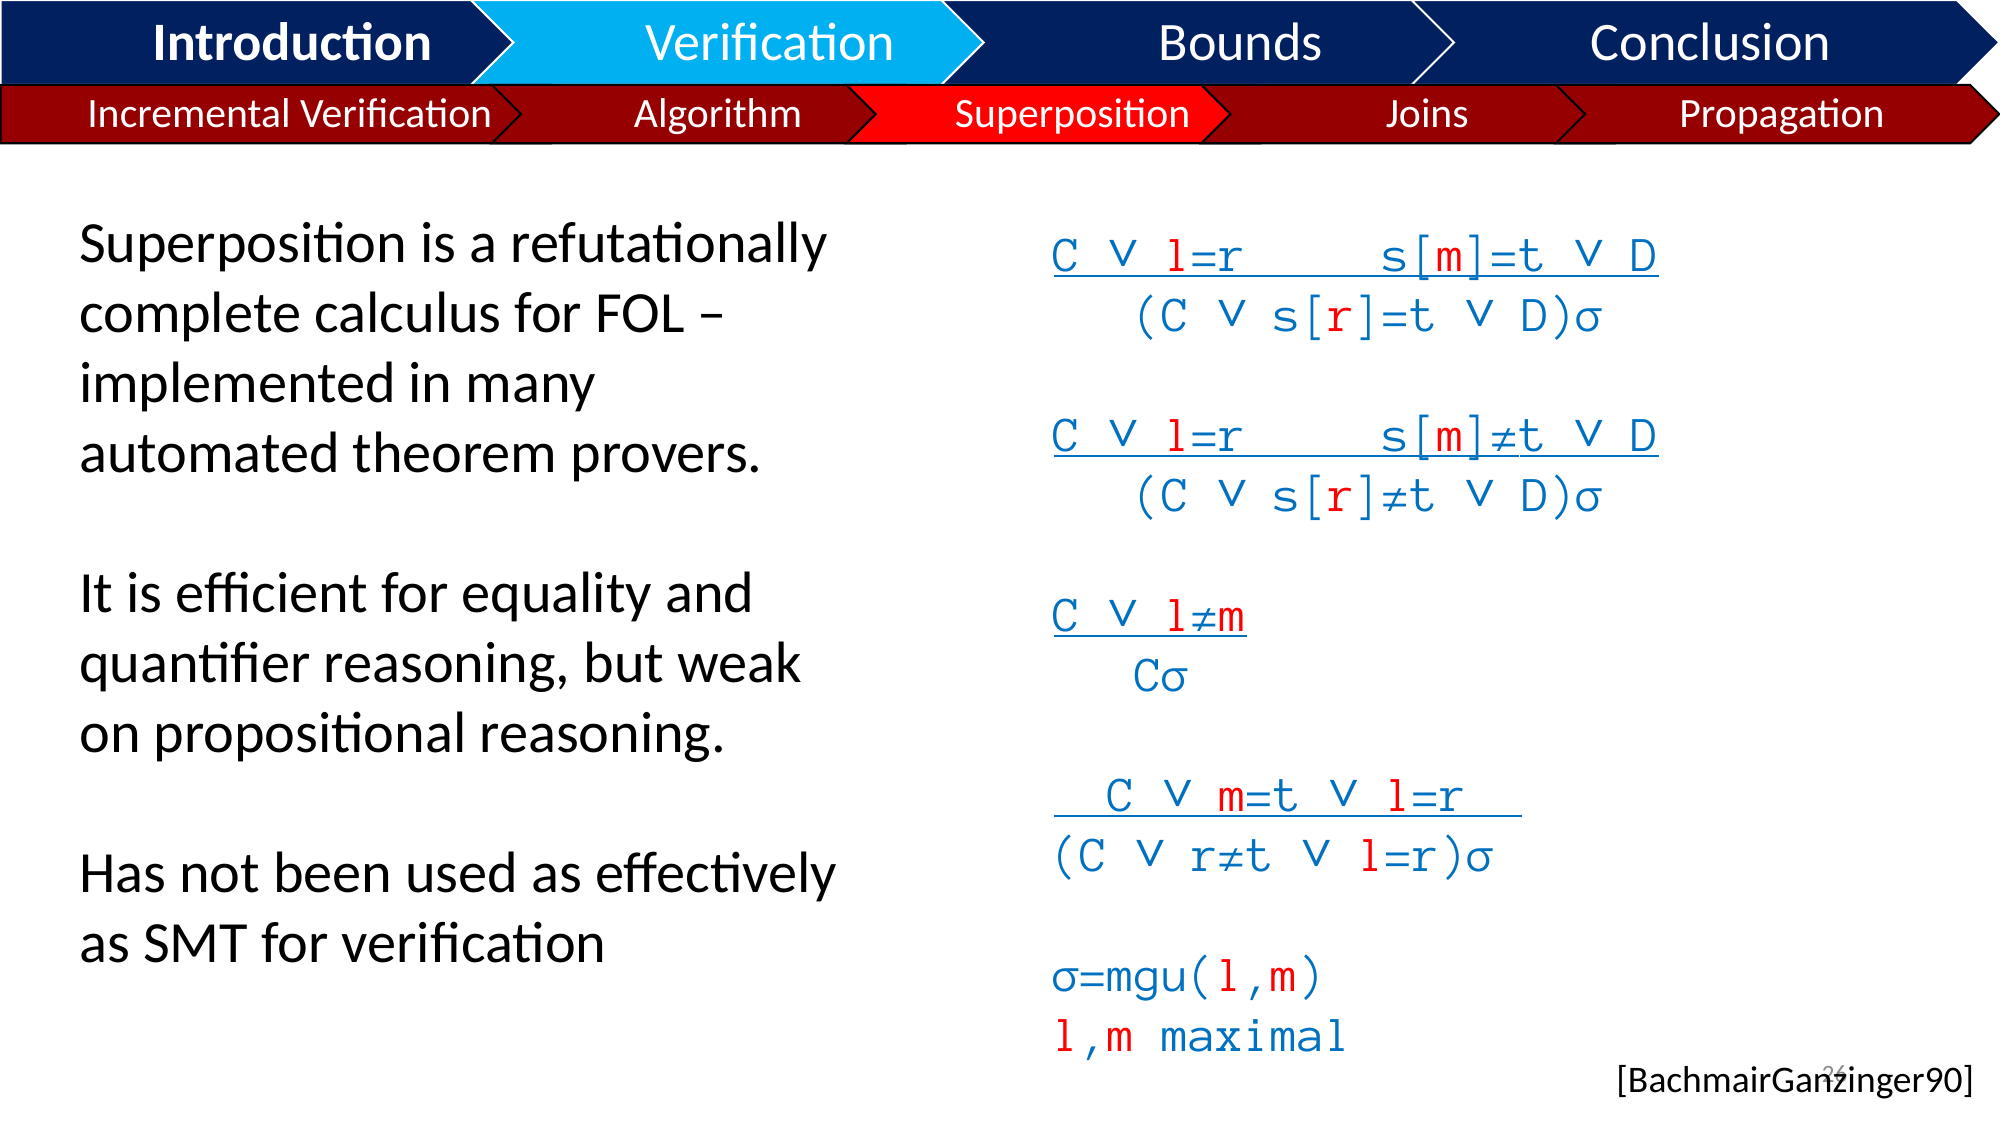

Introduction
Verification
Bounds
Conclusion
Incremental Verification
Algorithm
Superposition
Joins
Propagation
Superposition is a refutationally complete calculus for FOL – implemented in many automated theorem provers.

It is efficient for equality and quantifier reasoning, but weak on propositional reasoning.

Has not been used as effectively as SMT for verification
C ∨ l=r     s[m]=t ∨ D
   (C ∨ s[r]=t ∨ D)σ

C ∨ l=r     s[m]≠t ∨ D
   (C ∨ s[r]≠t ∨ D)σ

C ∨ l≠m
   Cσ

  C ∨ m=t ∨ l=r a
(C ∨ r≠t ∨ l=r)σ

σ=mgu(l,m)
l,m maximal
26
[BachmairGanzinger90]